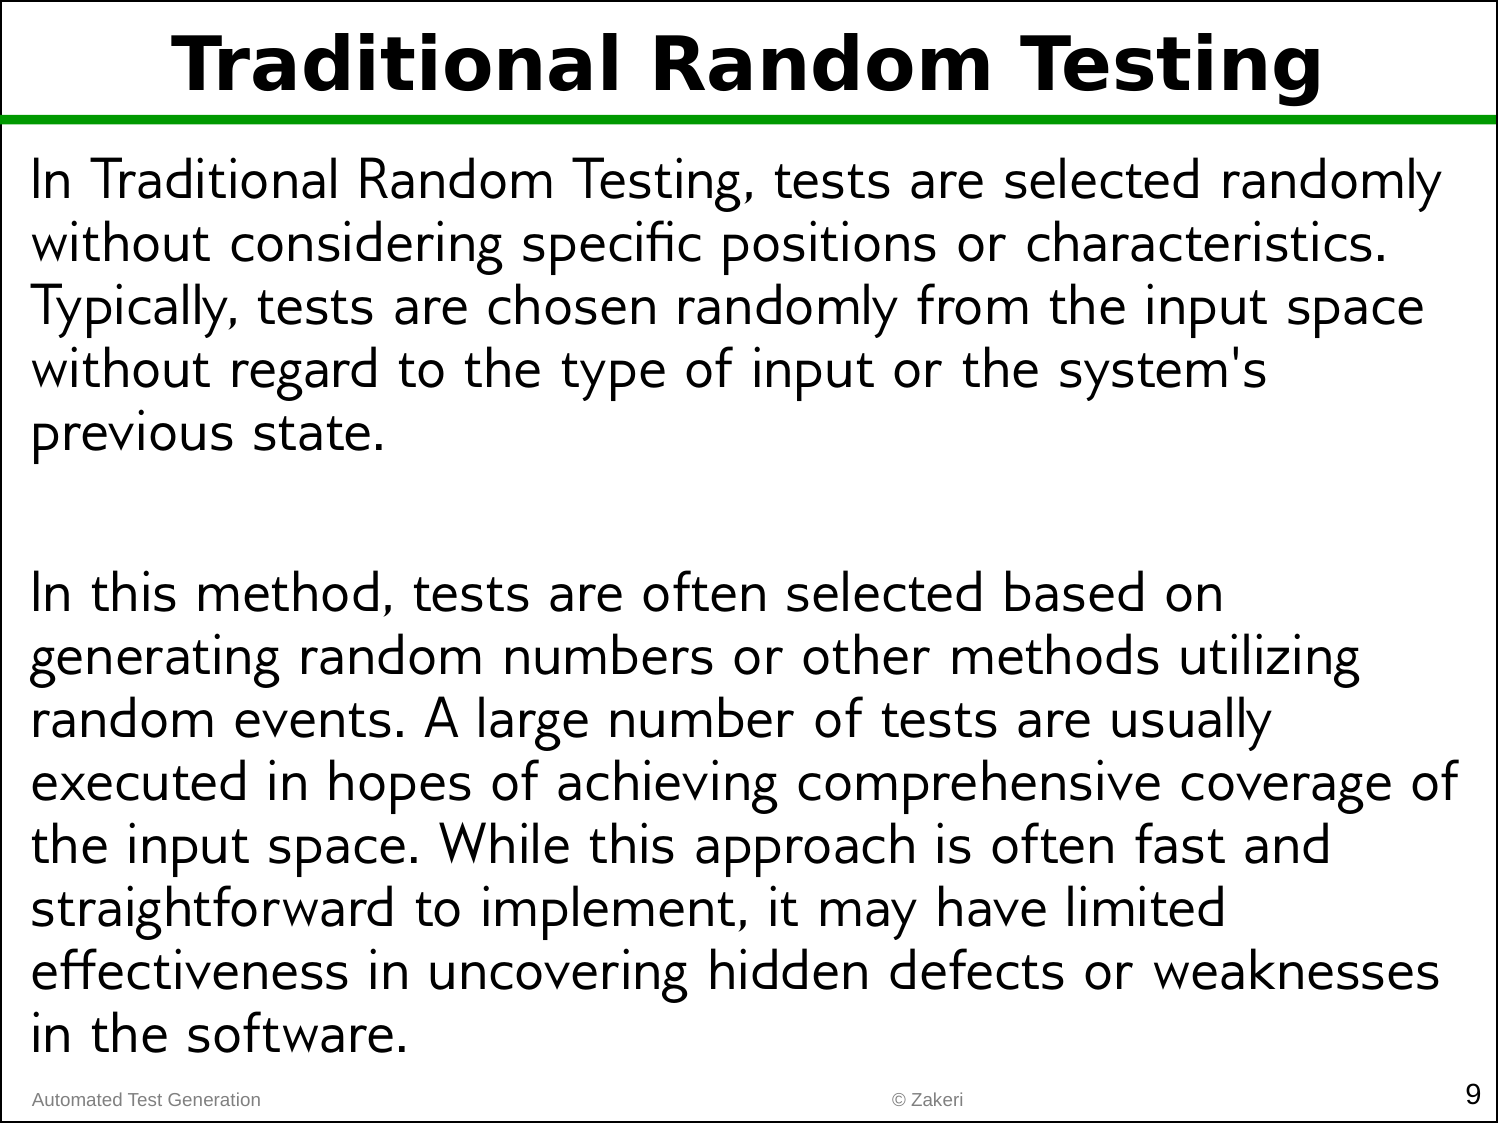

# Traditional Random Testing
In Traditional Random Testing, tests are selected randomly without considering specific positions or characteristics. Typically, tests are chosen randomly from the input space without regard to the type of input or the system's previous state.

In this method, tests are often selected based on generating random numbers or other methods utilizing random events. A large number of tests are usually executed in hopes of achieving comprehensive coverage of the input space. While this approach is often fast and straightforward to implement, it may have limited effectiveness in uncovering hidden defects or weaknesses in the software.
9
© Zakeri
Automated Test Generation